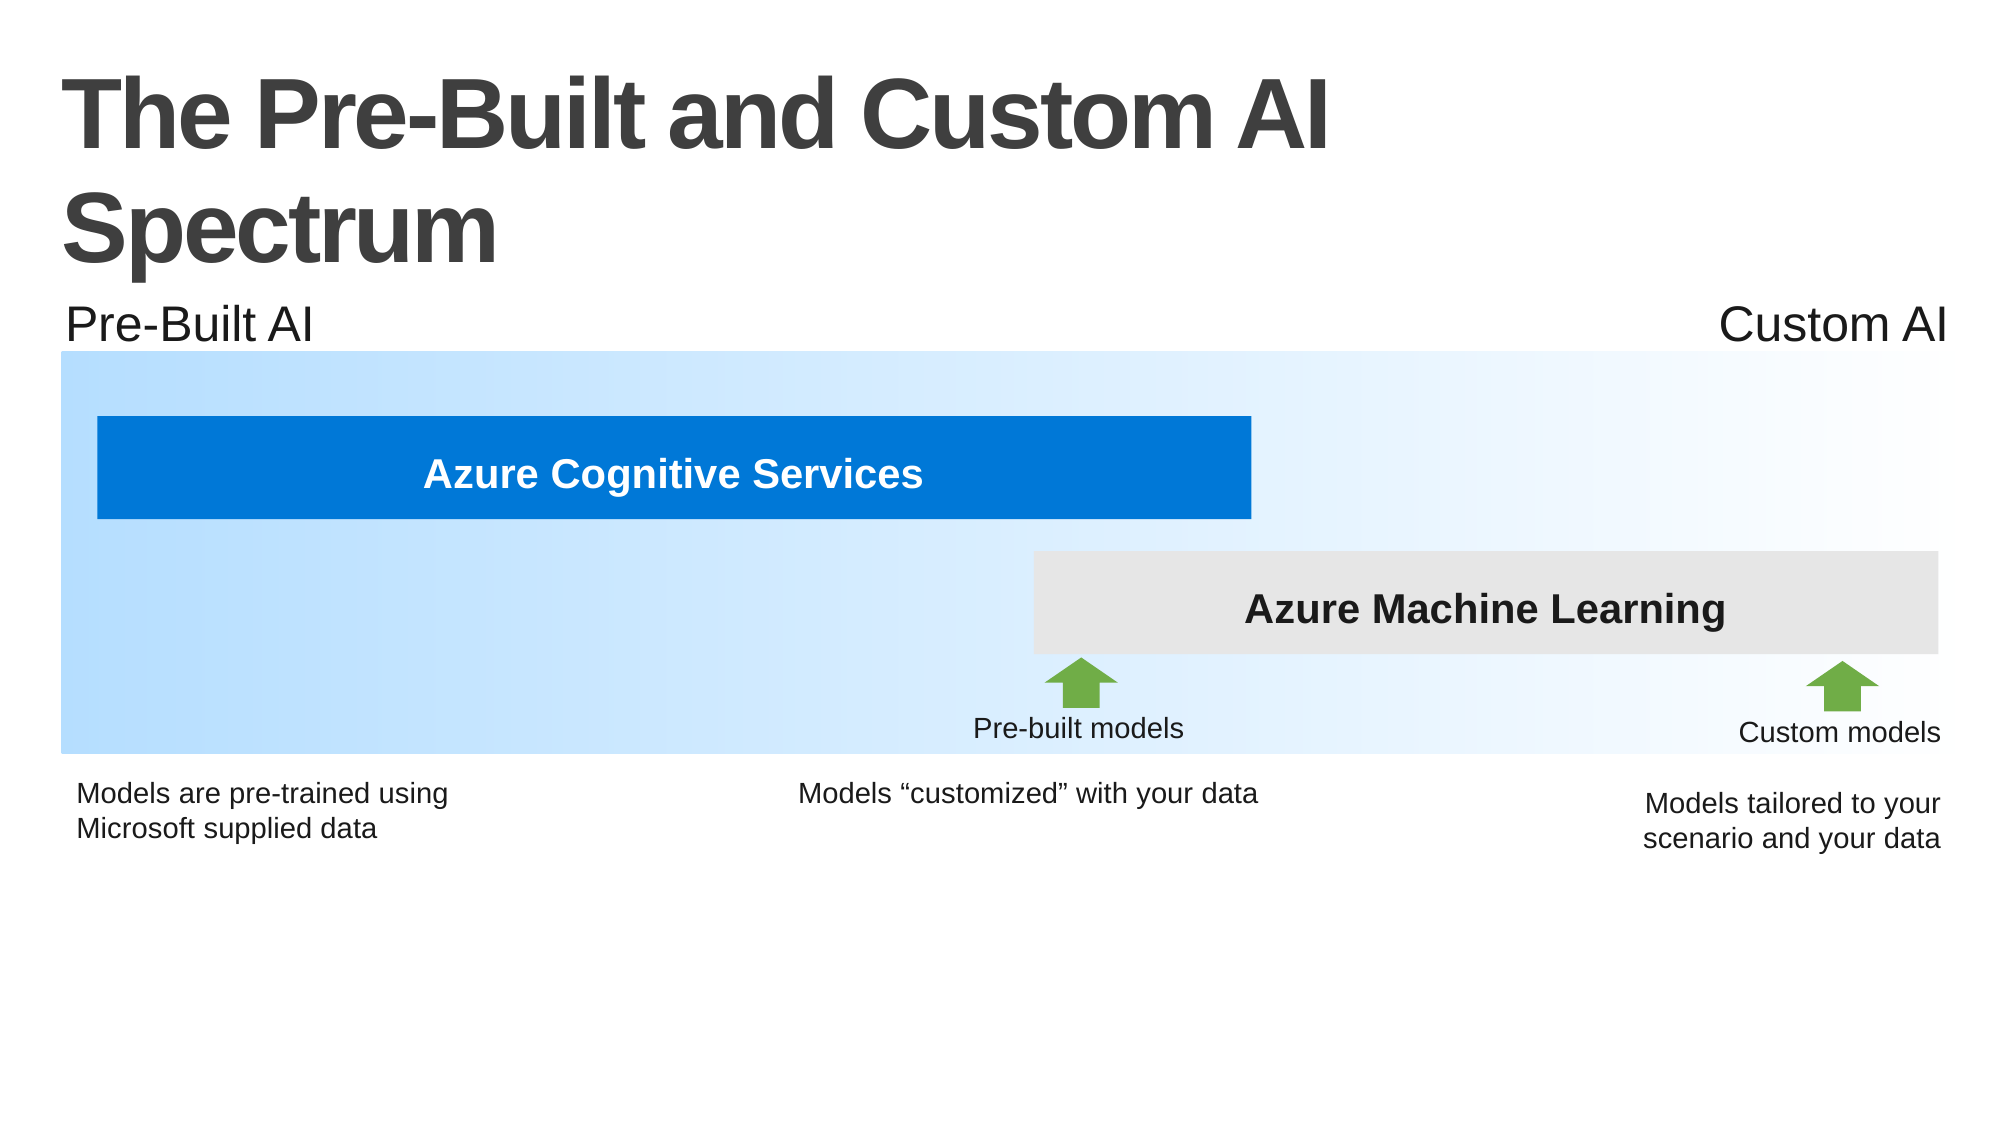

# The Pre-Built and Custom AI Spectrum
Pre-Built AI
Custom AI

Azure Cognitive Services

Azure Machine Learning

Pre-built models
Custom models
Models are pre-trained using Microsoft supplied data
Models “customized” with your data
Models tailored to your scenario and your data